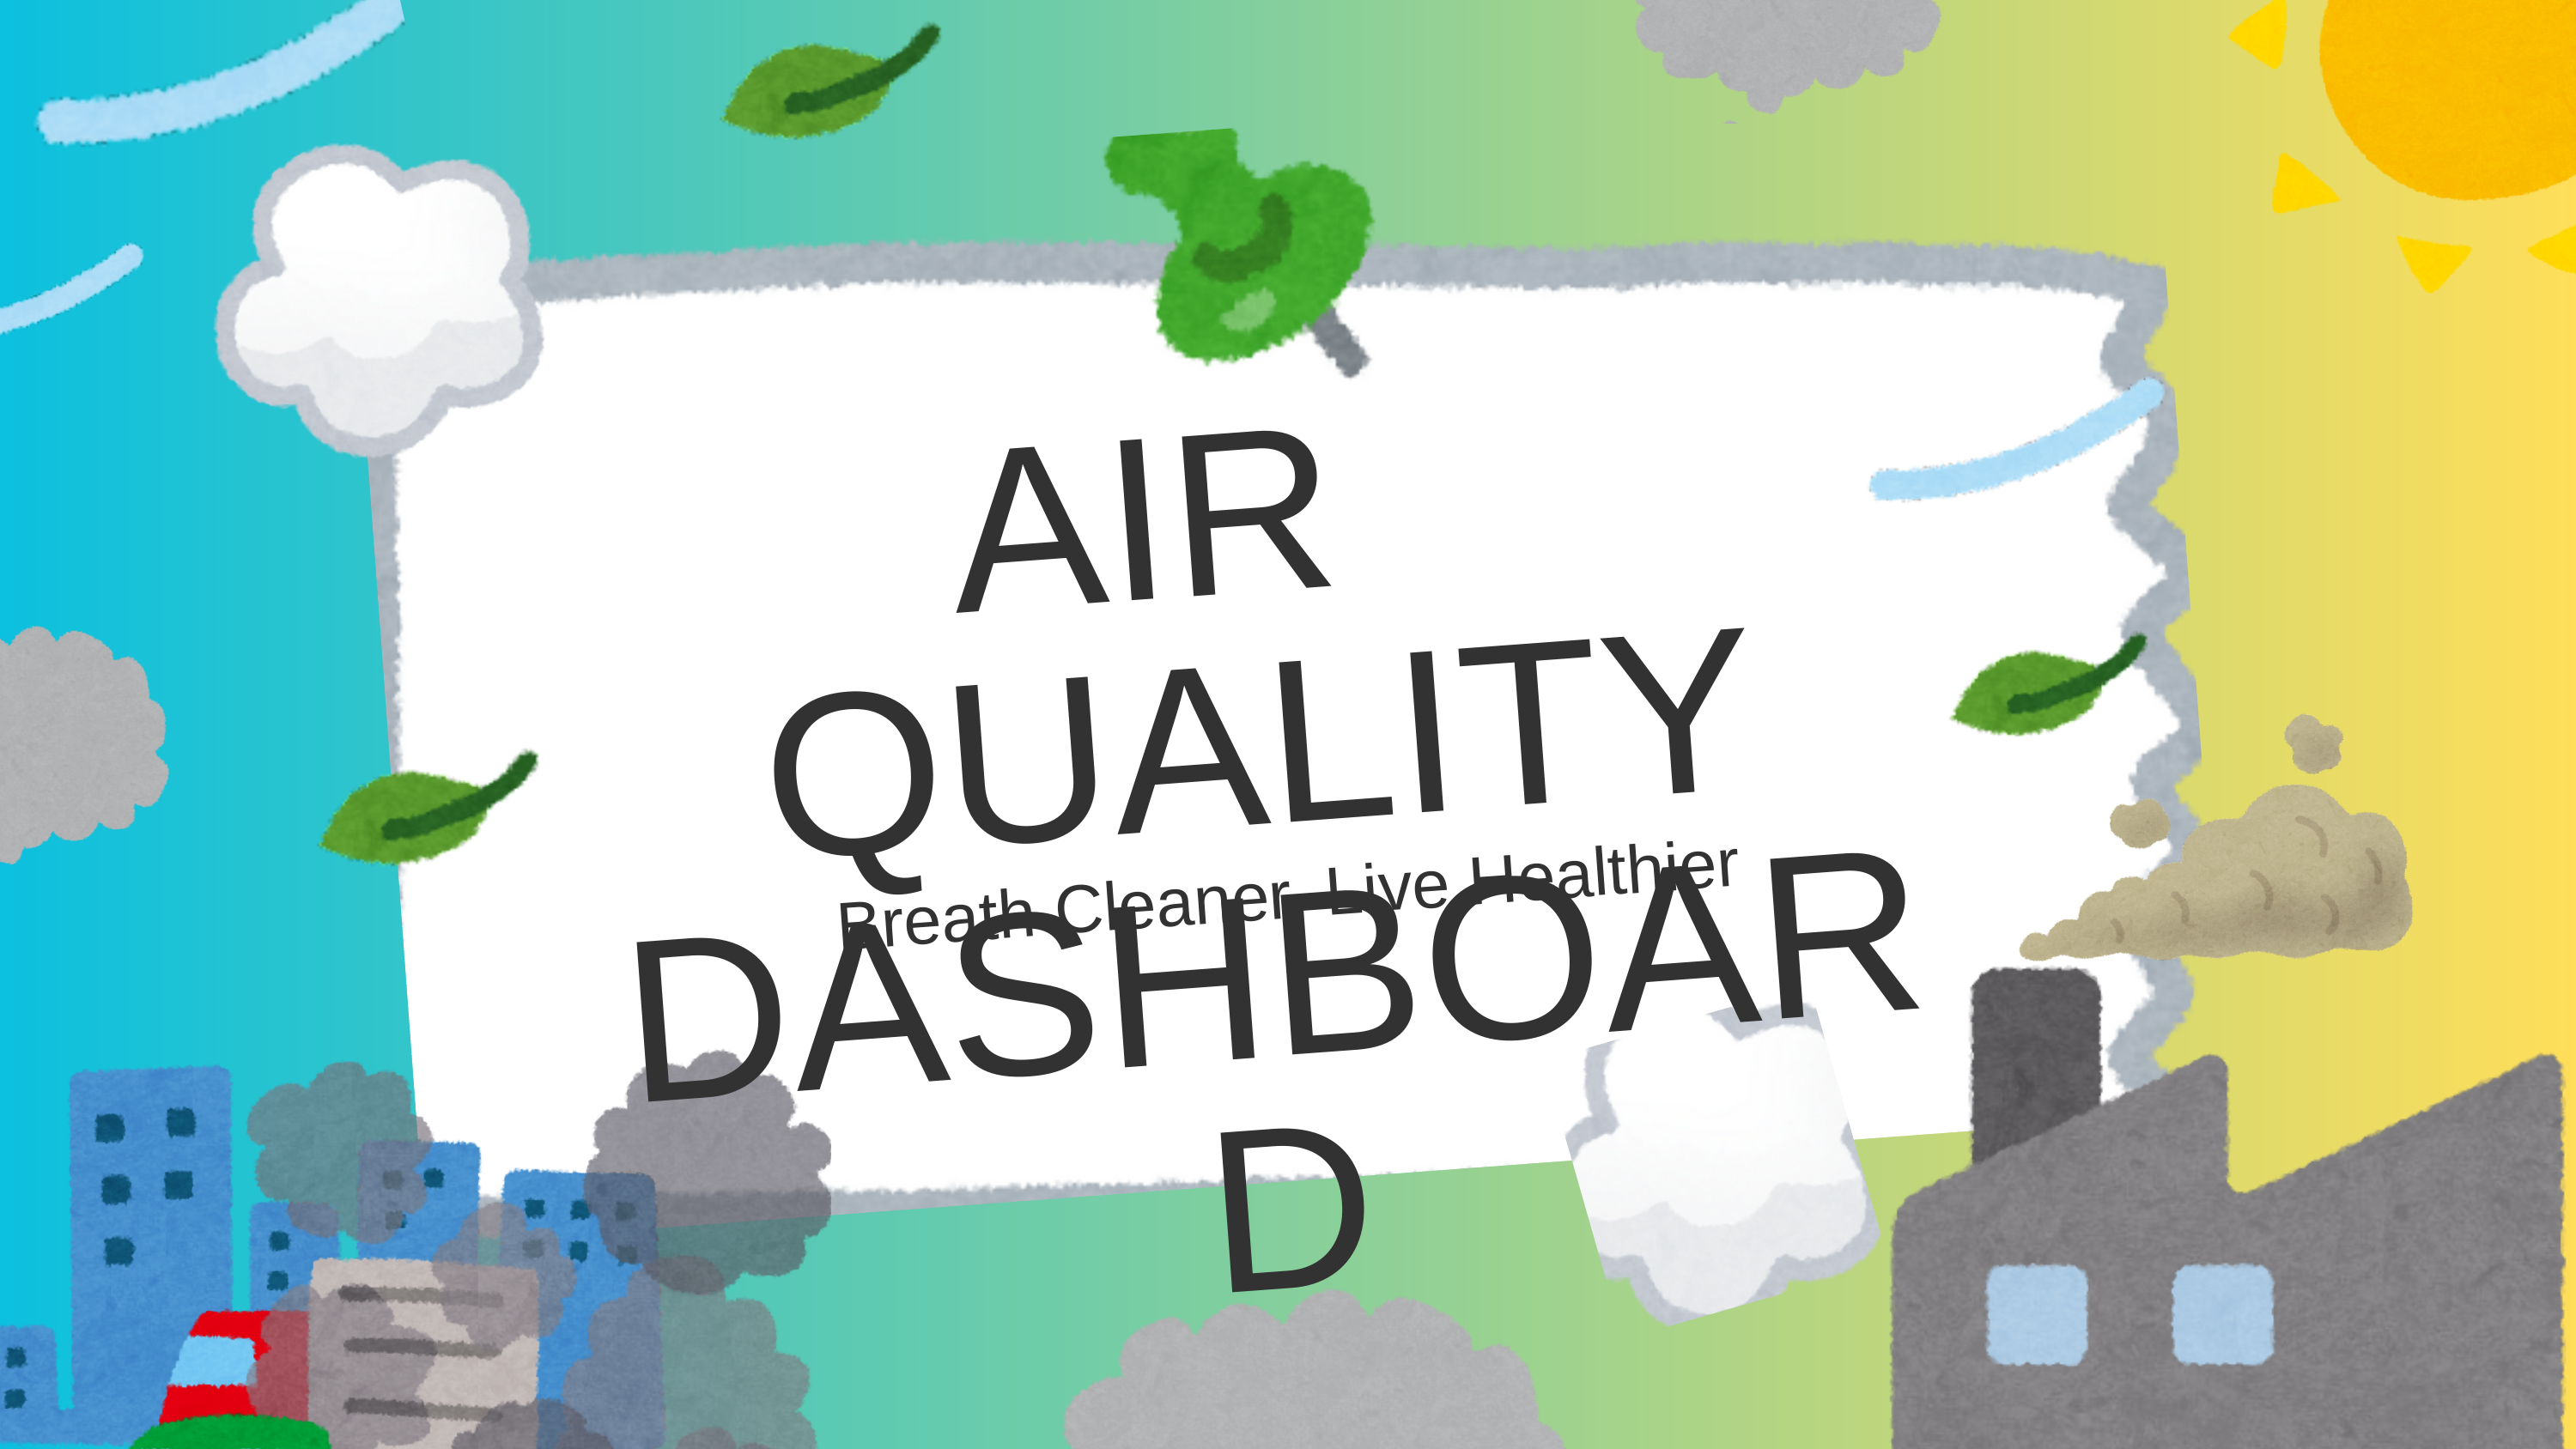

AIR    QUALITY DASHBOARD

Breath Cleaner, Live Healthier